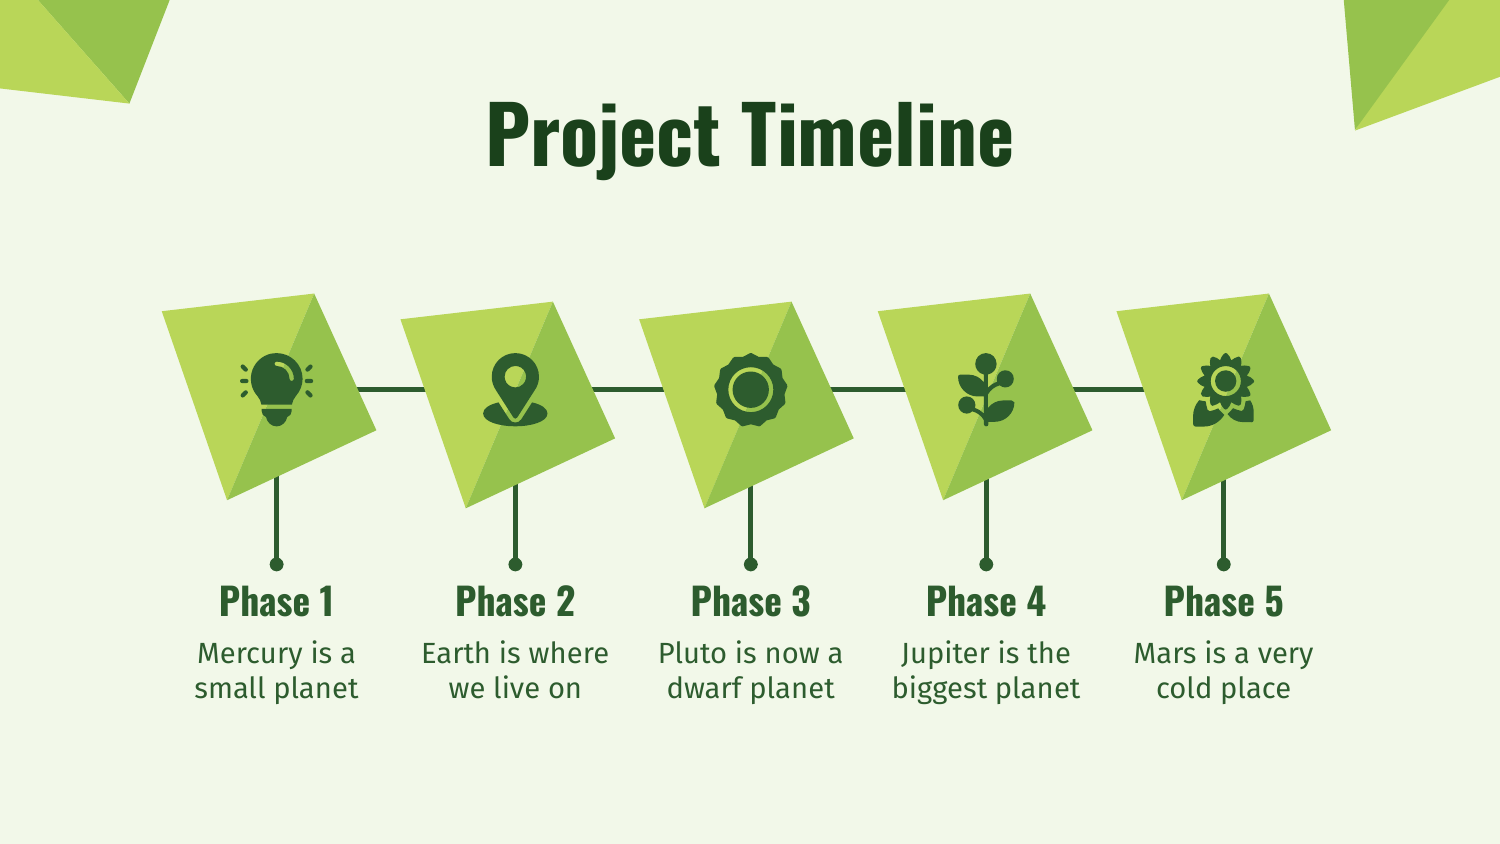

# Project Timeline

Phase 1
Phase 2
Phase 3
Phase 4
Phase 5
Mercury is a small planet
Earth is where we live on
Pluto is now a dwarf planet
Jupiter is the biggest planet
Mars is a very cold place